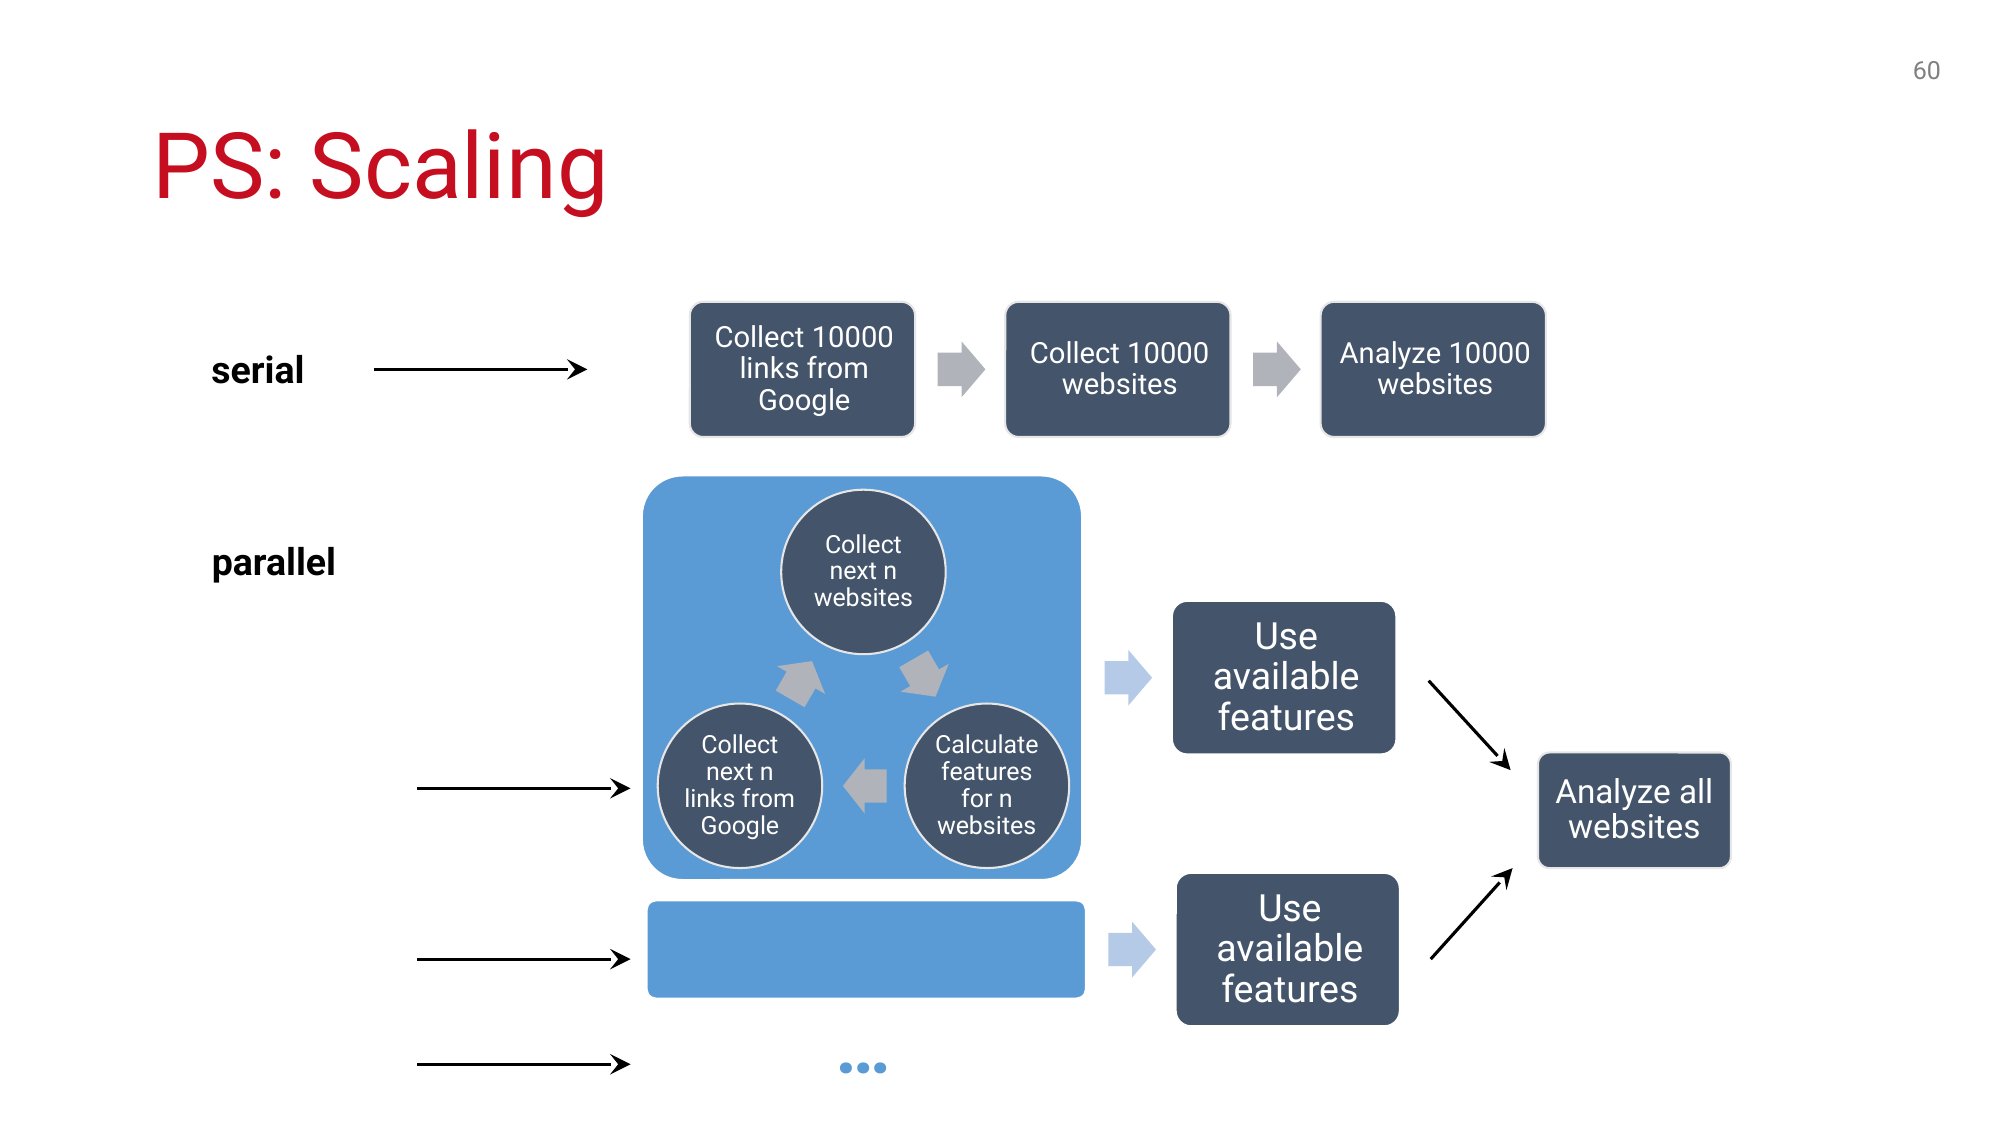

60
# PS: Scaling
Collect 10000 links from Google

Collect 10000 websites

Analyze 10000 websites
serial

Use available features
Collect next n websites

Calculate features for n websites

Collect next n links from Google

parallel

Use available features

Analyze all websites
…